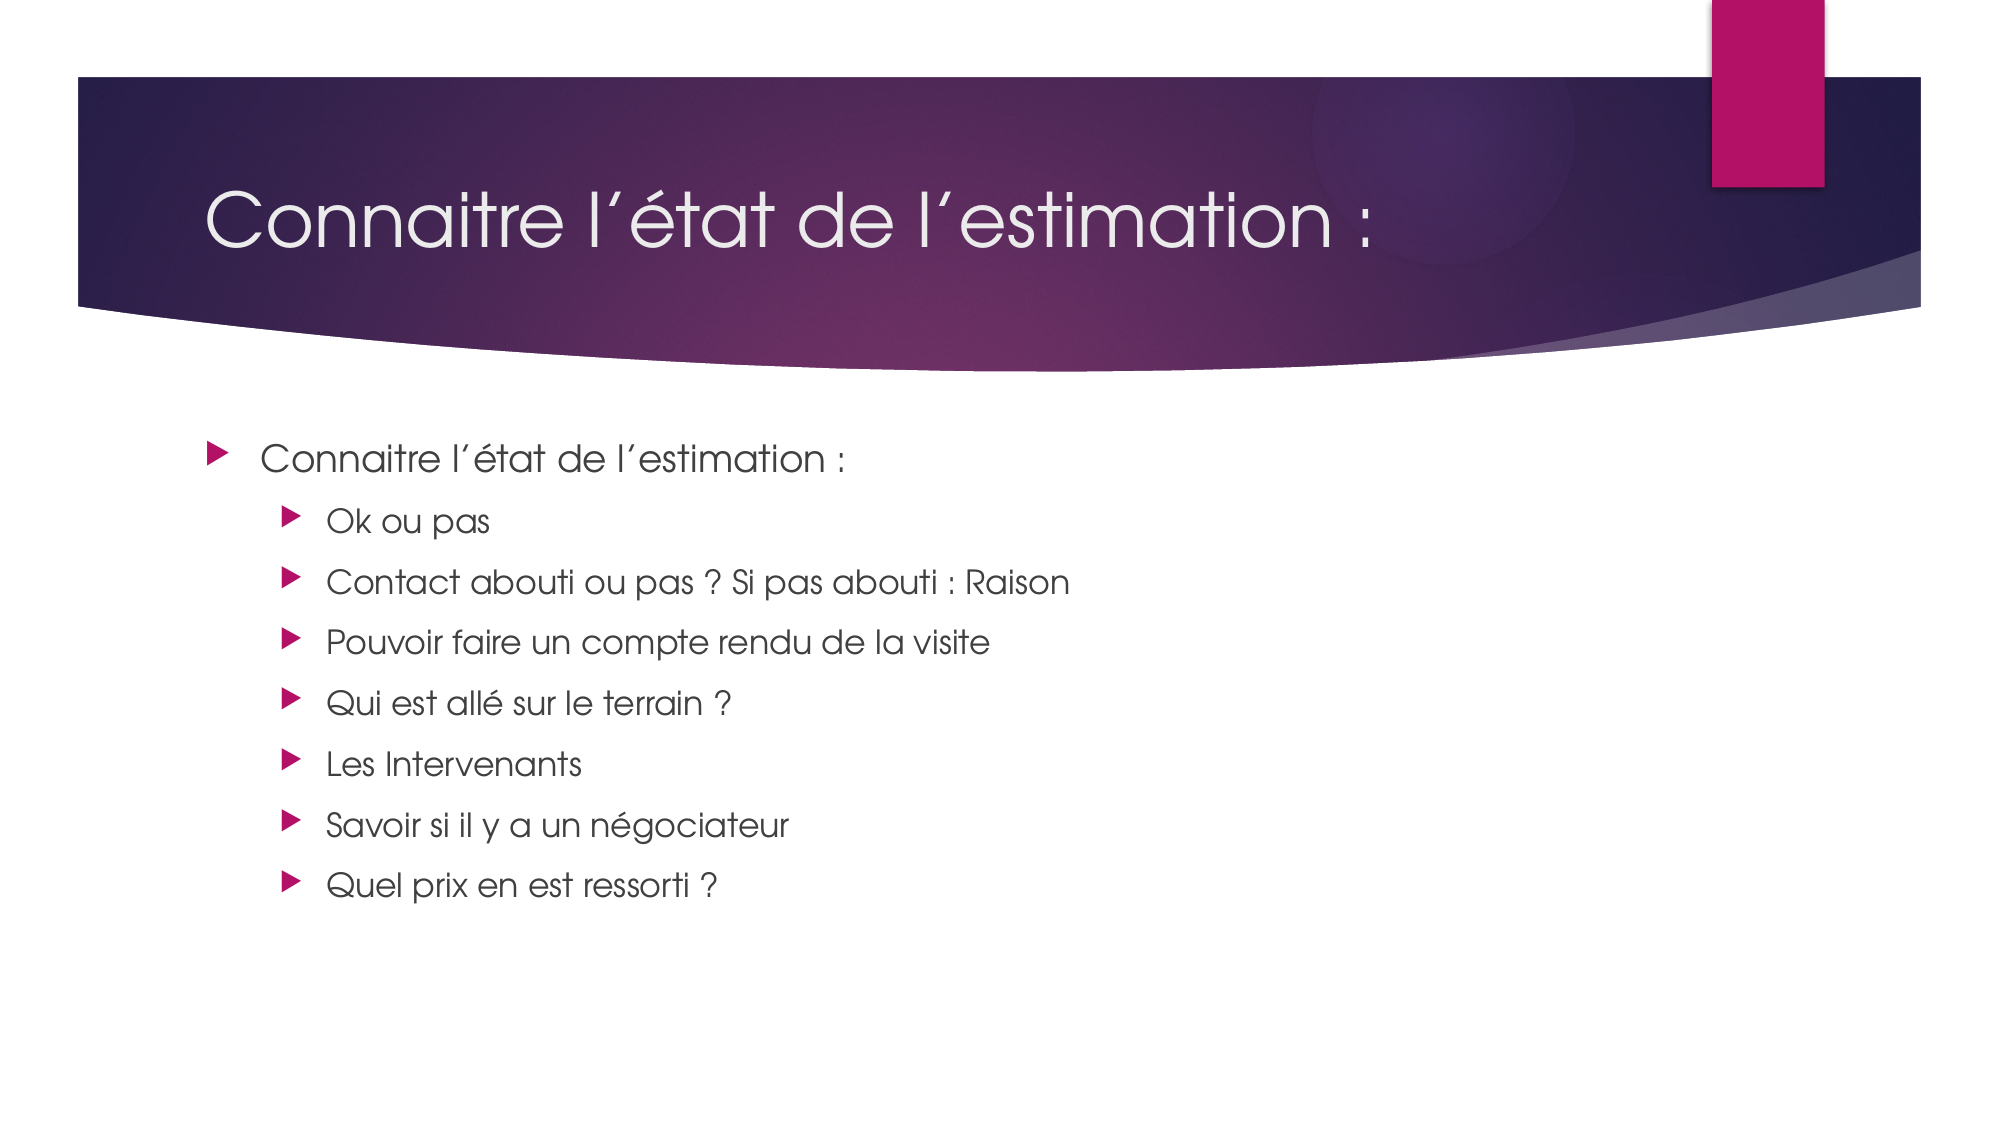

# Connaitre l’état de l’estimation :
Connaitre l’état de l’estimation :
Ok ou pas
Contact abouti ou pas ? Si pas abouti : Raison
Pouvoir faire un compte rendu de la visite
Qui est allé sur le terrain ?
Les Intervenants
Savoir si il y a un négociateur
Quel prix en est ressorti ?